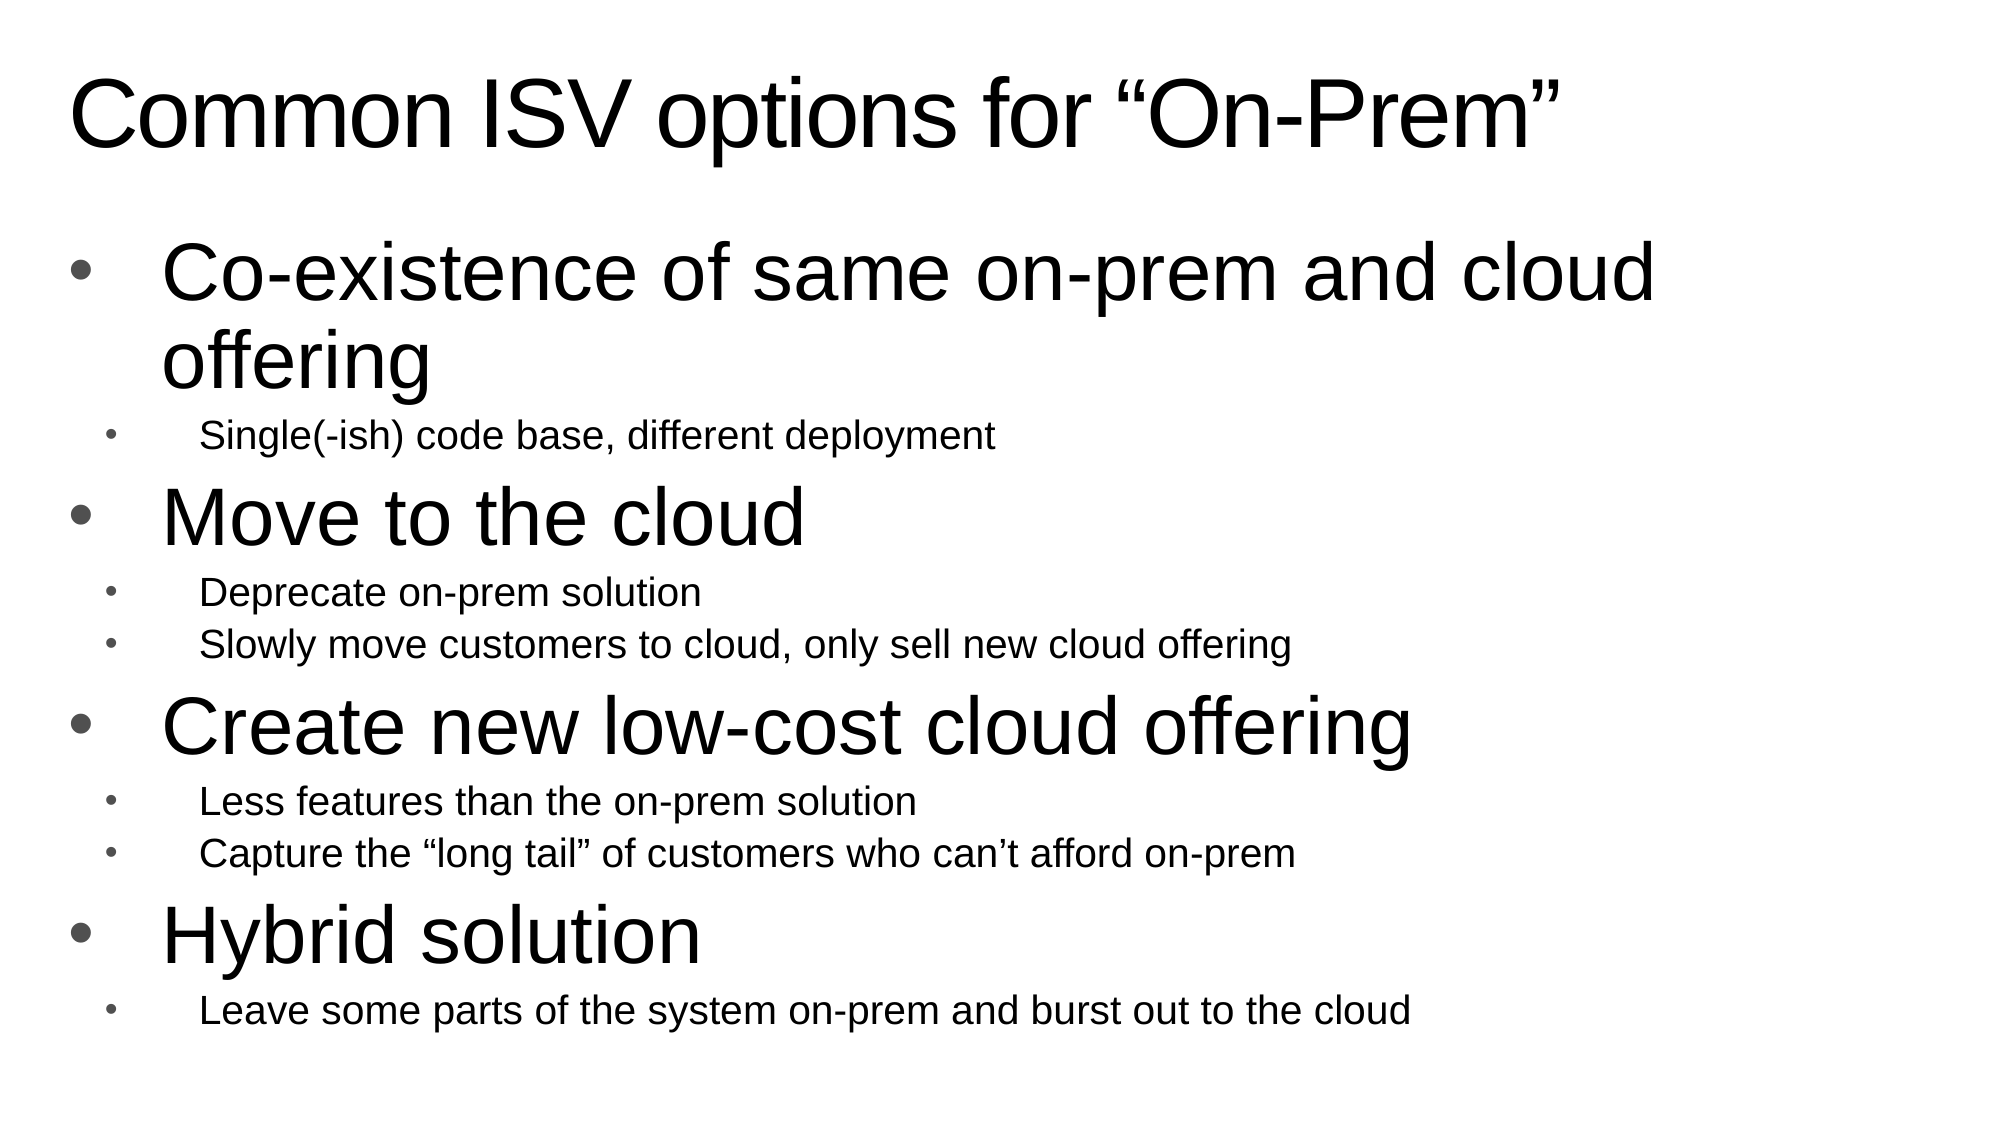

# Common ISV options for “On-Prem”
Co-existence of same on-prem and cloud offering
Single(-ish) code base, different deployment
Move to the cloud
Deprecate on-prem solution
Slowly move customers to cloud, only sell new cloud offering
Create new low-cost cloud offering
Less features than the on-prem solution
Capture the “long tail” of customers who can’t afford on-prem
Hybrid solution
Leave some parts of the system on-prem and burst out to the cloud